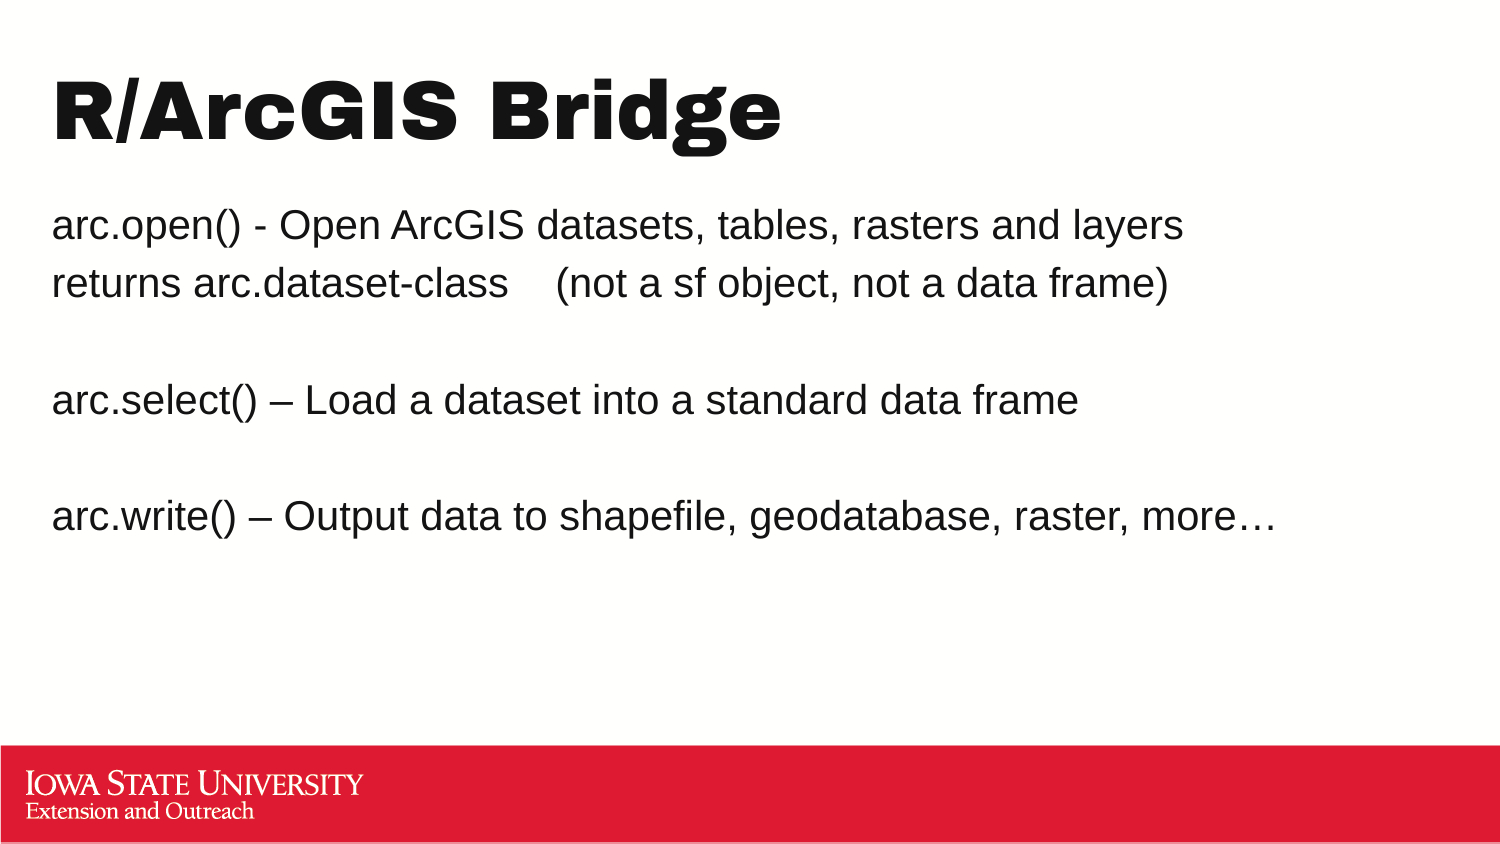

# R/ArcGIS Bridge
arc.open() - Open ArcGIS datasets, tables, rasters and layers
returns arc.dataset-class    (not a sf object, not a data frame)

arc.select() – Load a dataset into a standard data frame

arc.write() – Output data to shapefile, geodatabase, raster, more…